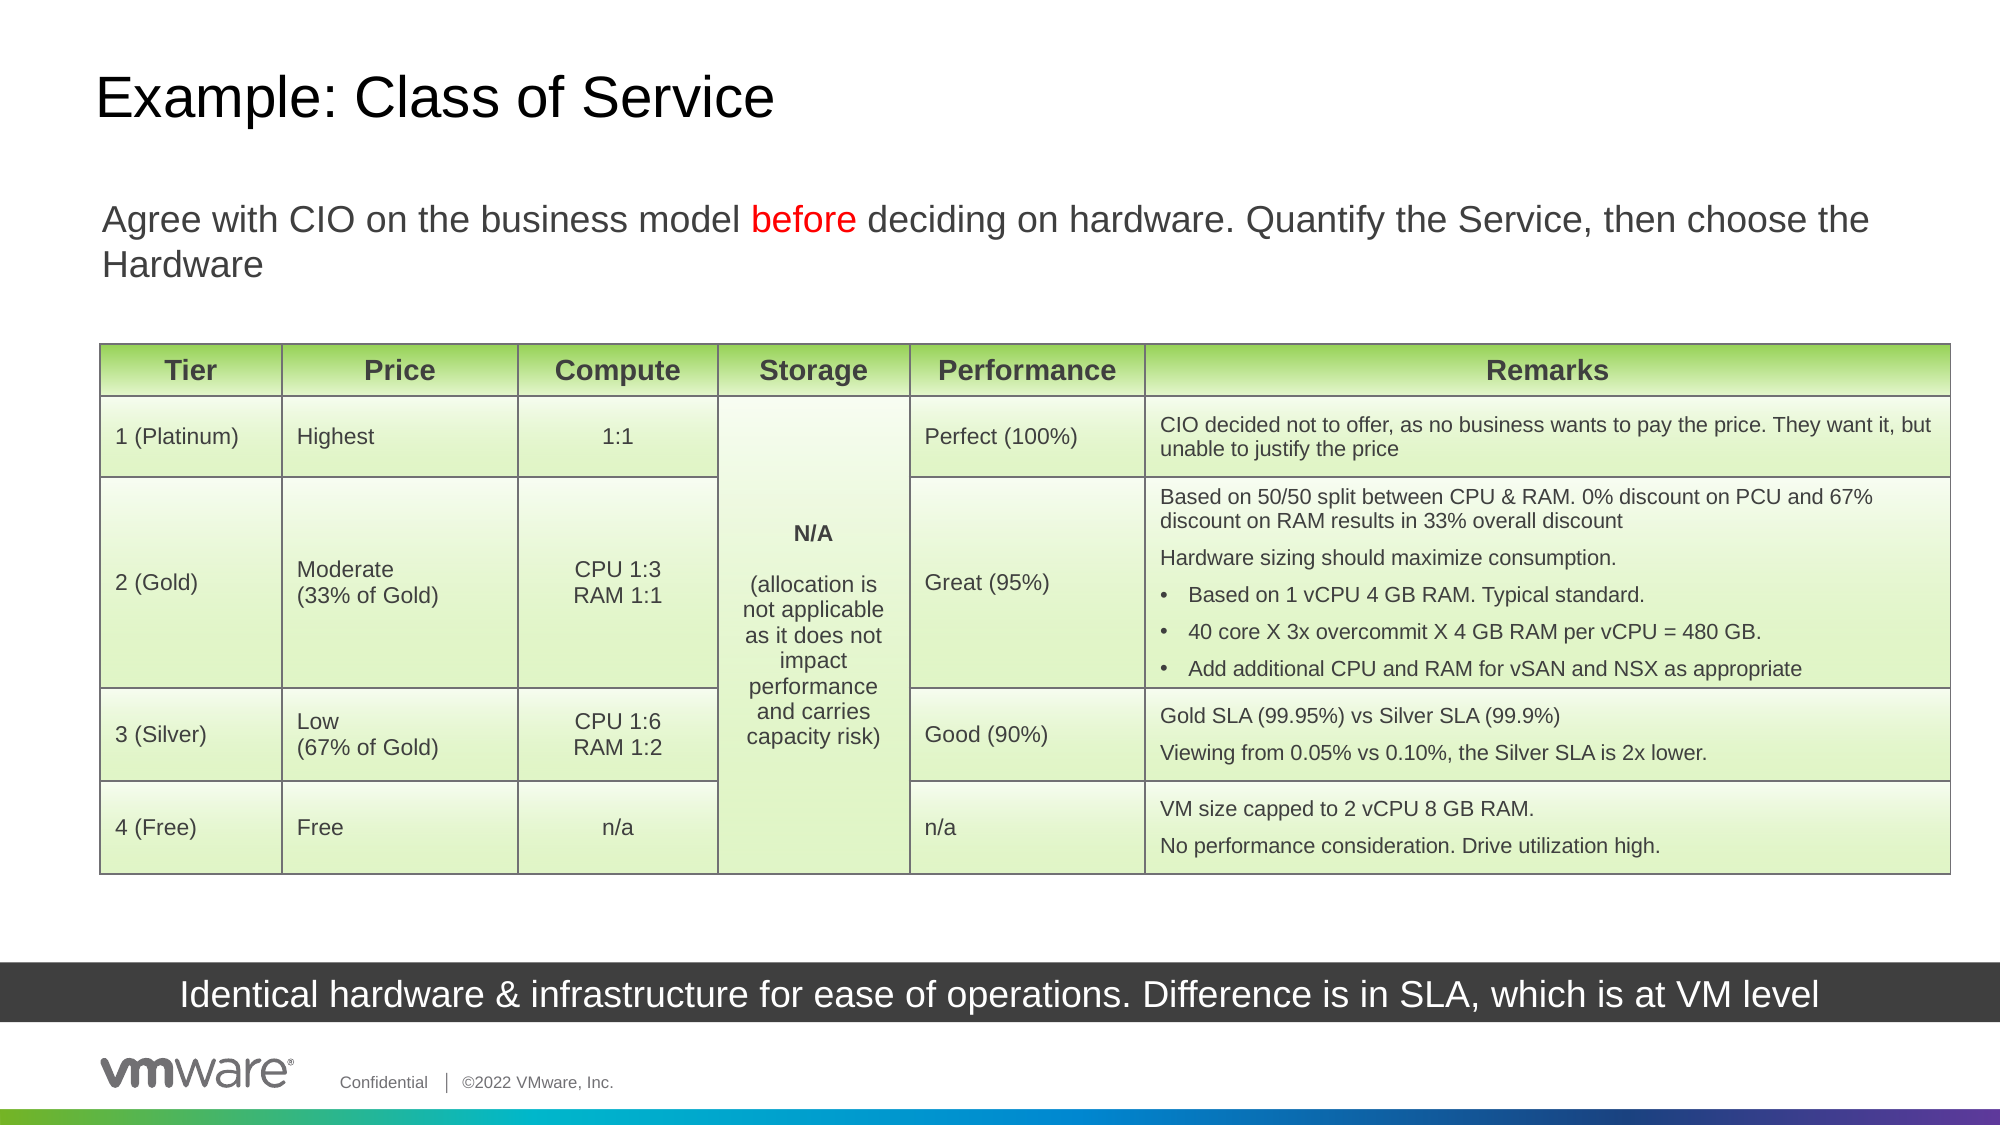

# Example: Class of Service
Agree with CIO on the business model before deciding on hardware. Quantify the Service, then choose the Hardware
| Tier | Price | Compute | Storage | Performance | Remarks |
| --- | --- | --- | --- | --- | --- |
| 1 (Platinum) | Highest | 1:1 | N/A (allocation is not applicable as it does not impact performance and carries capacity risk) | Perfect (100%) | CIO decided not to offer, as no business wants to pay the price. They want it, but unable to justify the price |
| 2 (Gold) | Moderate (33% of Gold) | CPU 1:3 RAM 1:1 | All Flash | Great (95%) | Based on 50/50 split between CPU & RAM. 0% discount on PCU and 67% discount on RAM results in 33% overall discount Hardware sizing should maximize consumption. Based on 1 vCPU 4 GB RAM. Typical standard. 40 core X 3x overcommit X 4 GB RAM per vCPU = 480 GB. Add additional CPU and RAM for vSAN and NSX as appropriate |
| 3 (Silver) | Low (67% of Gold) | CPU 1:6 RAM 1:2 | All Flash | Good (90%) | Gold SLA (99.95%) vs Silver SLA (99.9%) Viewing from 0.05% vs 0.10%, the Silver SLA is 2x lower. |
| 4 (Free) | Free | n/a | Hybrid | n/a | VM size capped to 2 vCPU 8 GB RAM. No performance consideration. Drive utilization high. |
Identical hardware & infrastructure for ease of operations. Difference is in SLA, which is at VM level